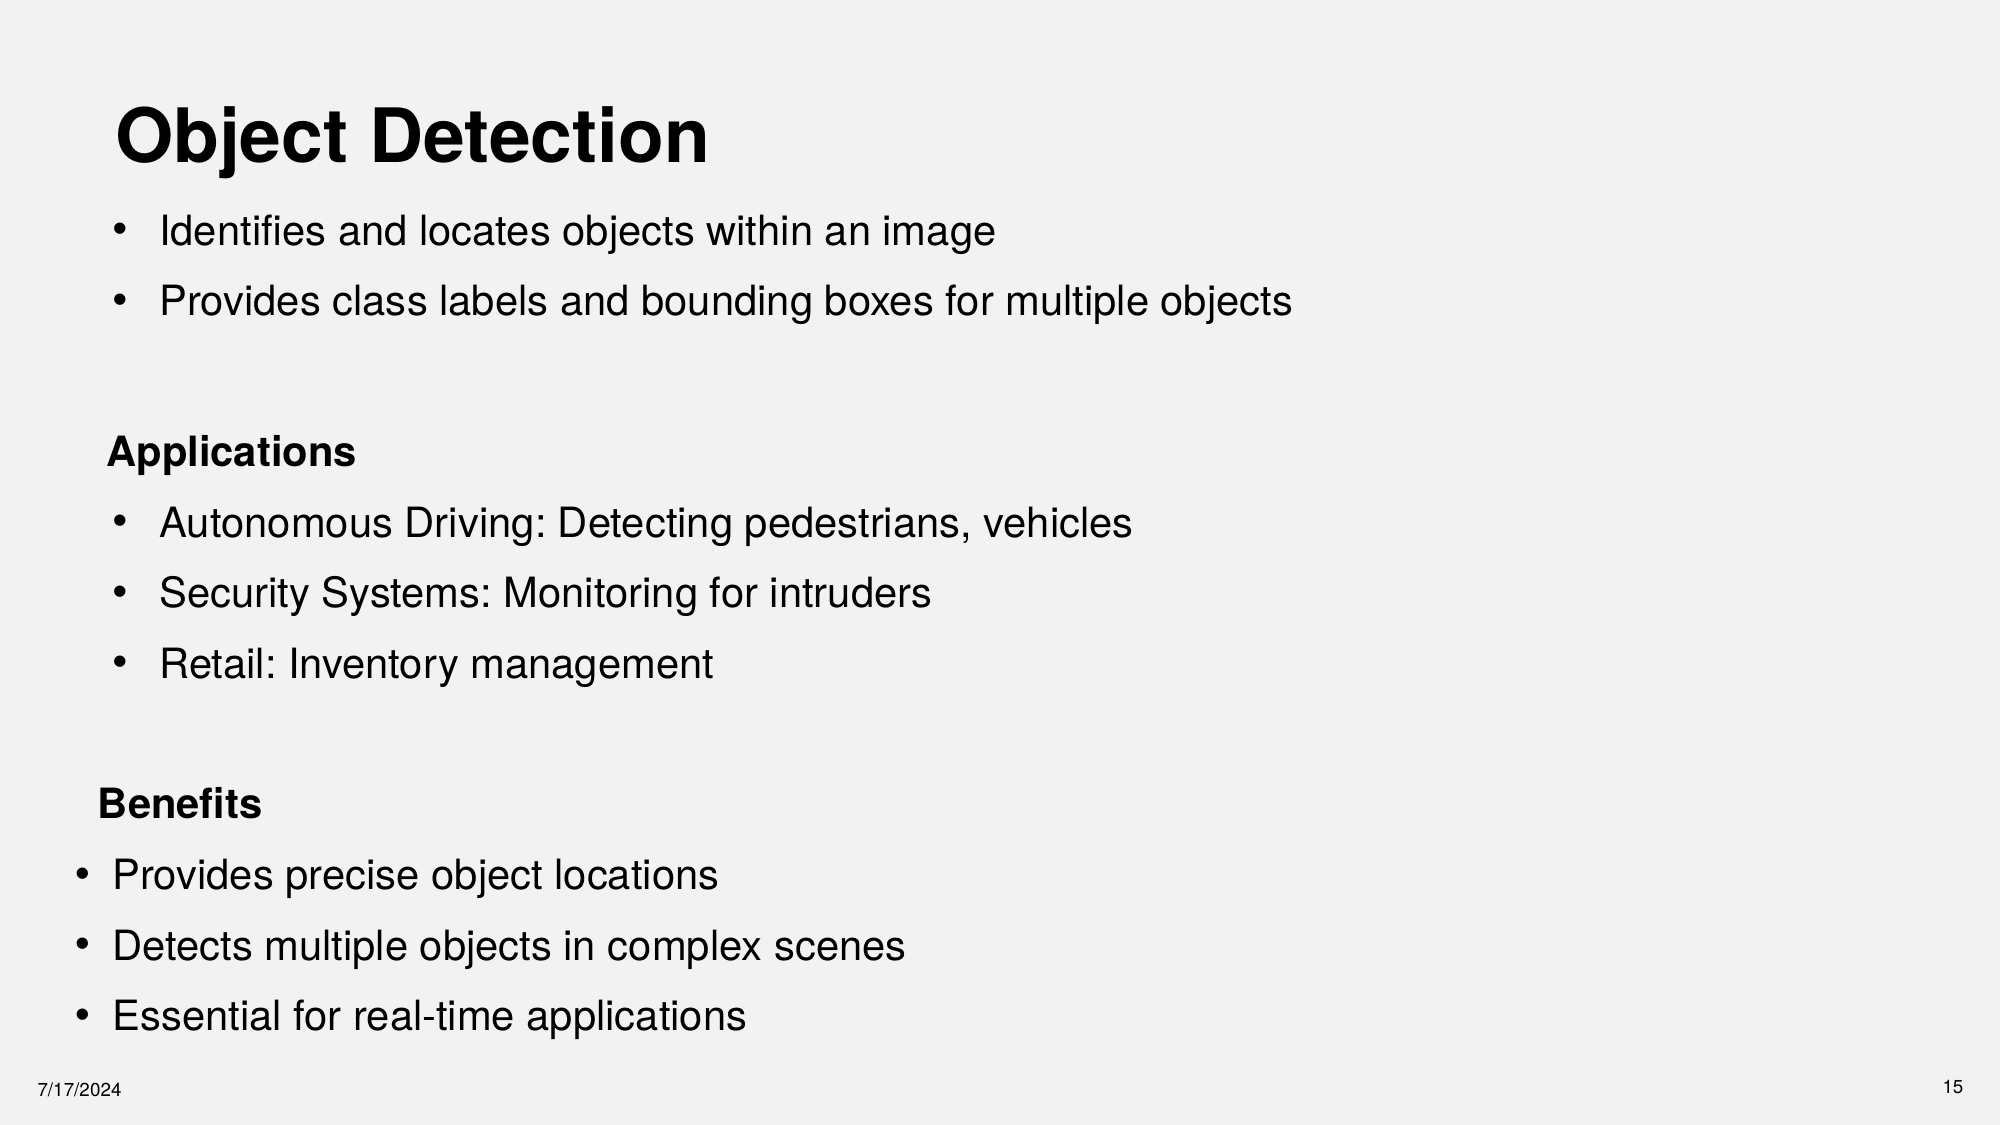

# Object Detection
Identifies and locates objects within an image
Provides class labels and bounding boxes for multiple objects

      Applications
Autonomous Driving: Detecting pedestrians, vehicles
Security Systems: Monitoring for intruders
Retail: Inventory management

  Benefits
Provides precise object locations
Detects multiple objects in complex scenes
Essential for real-time applications

7/17/2024

15